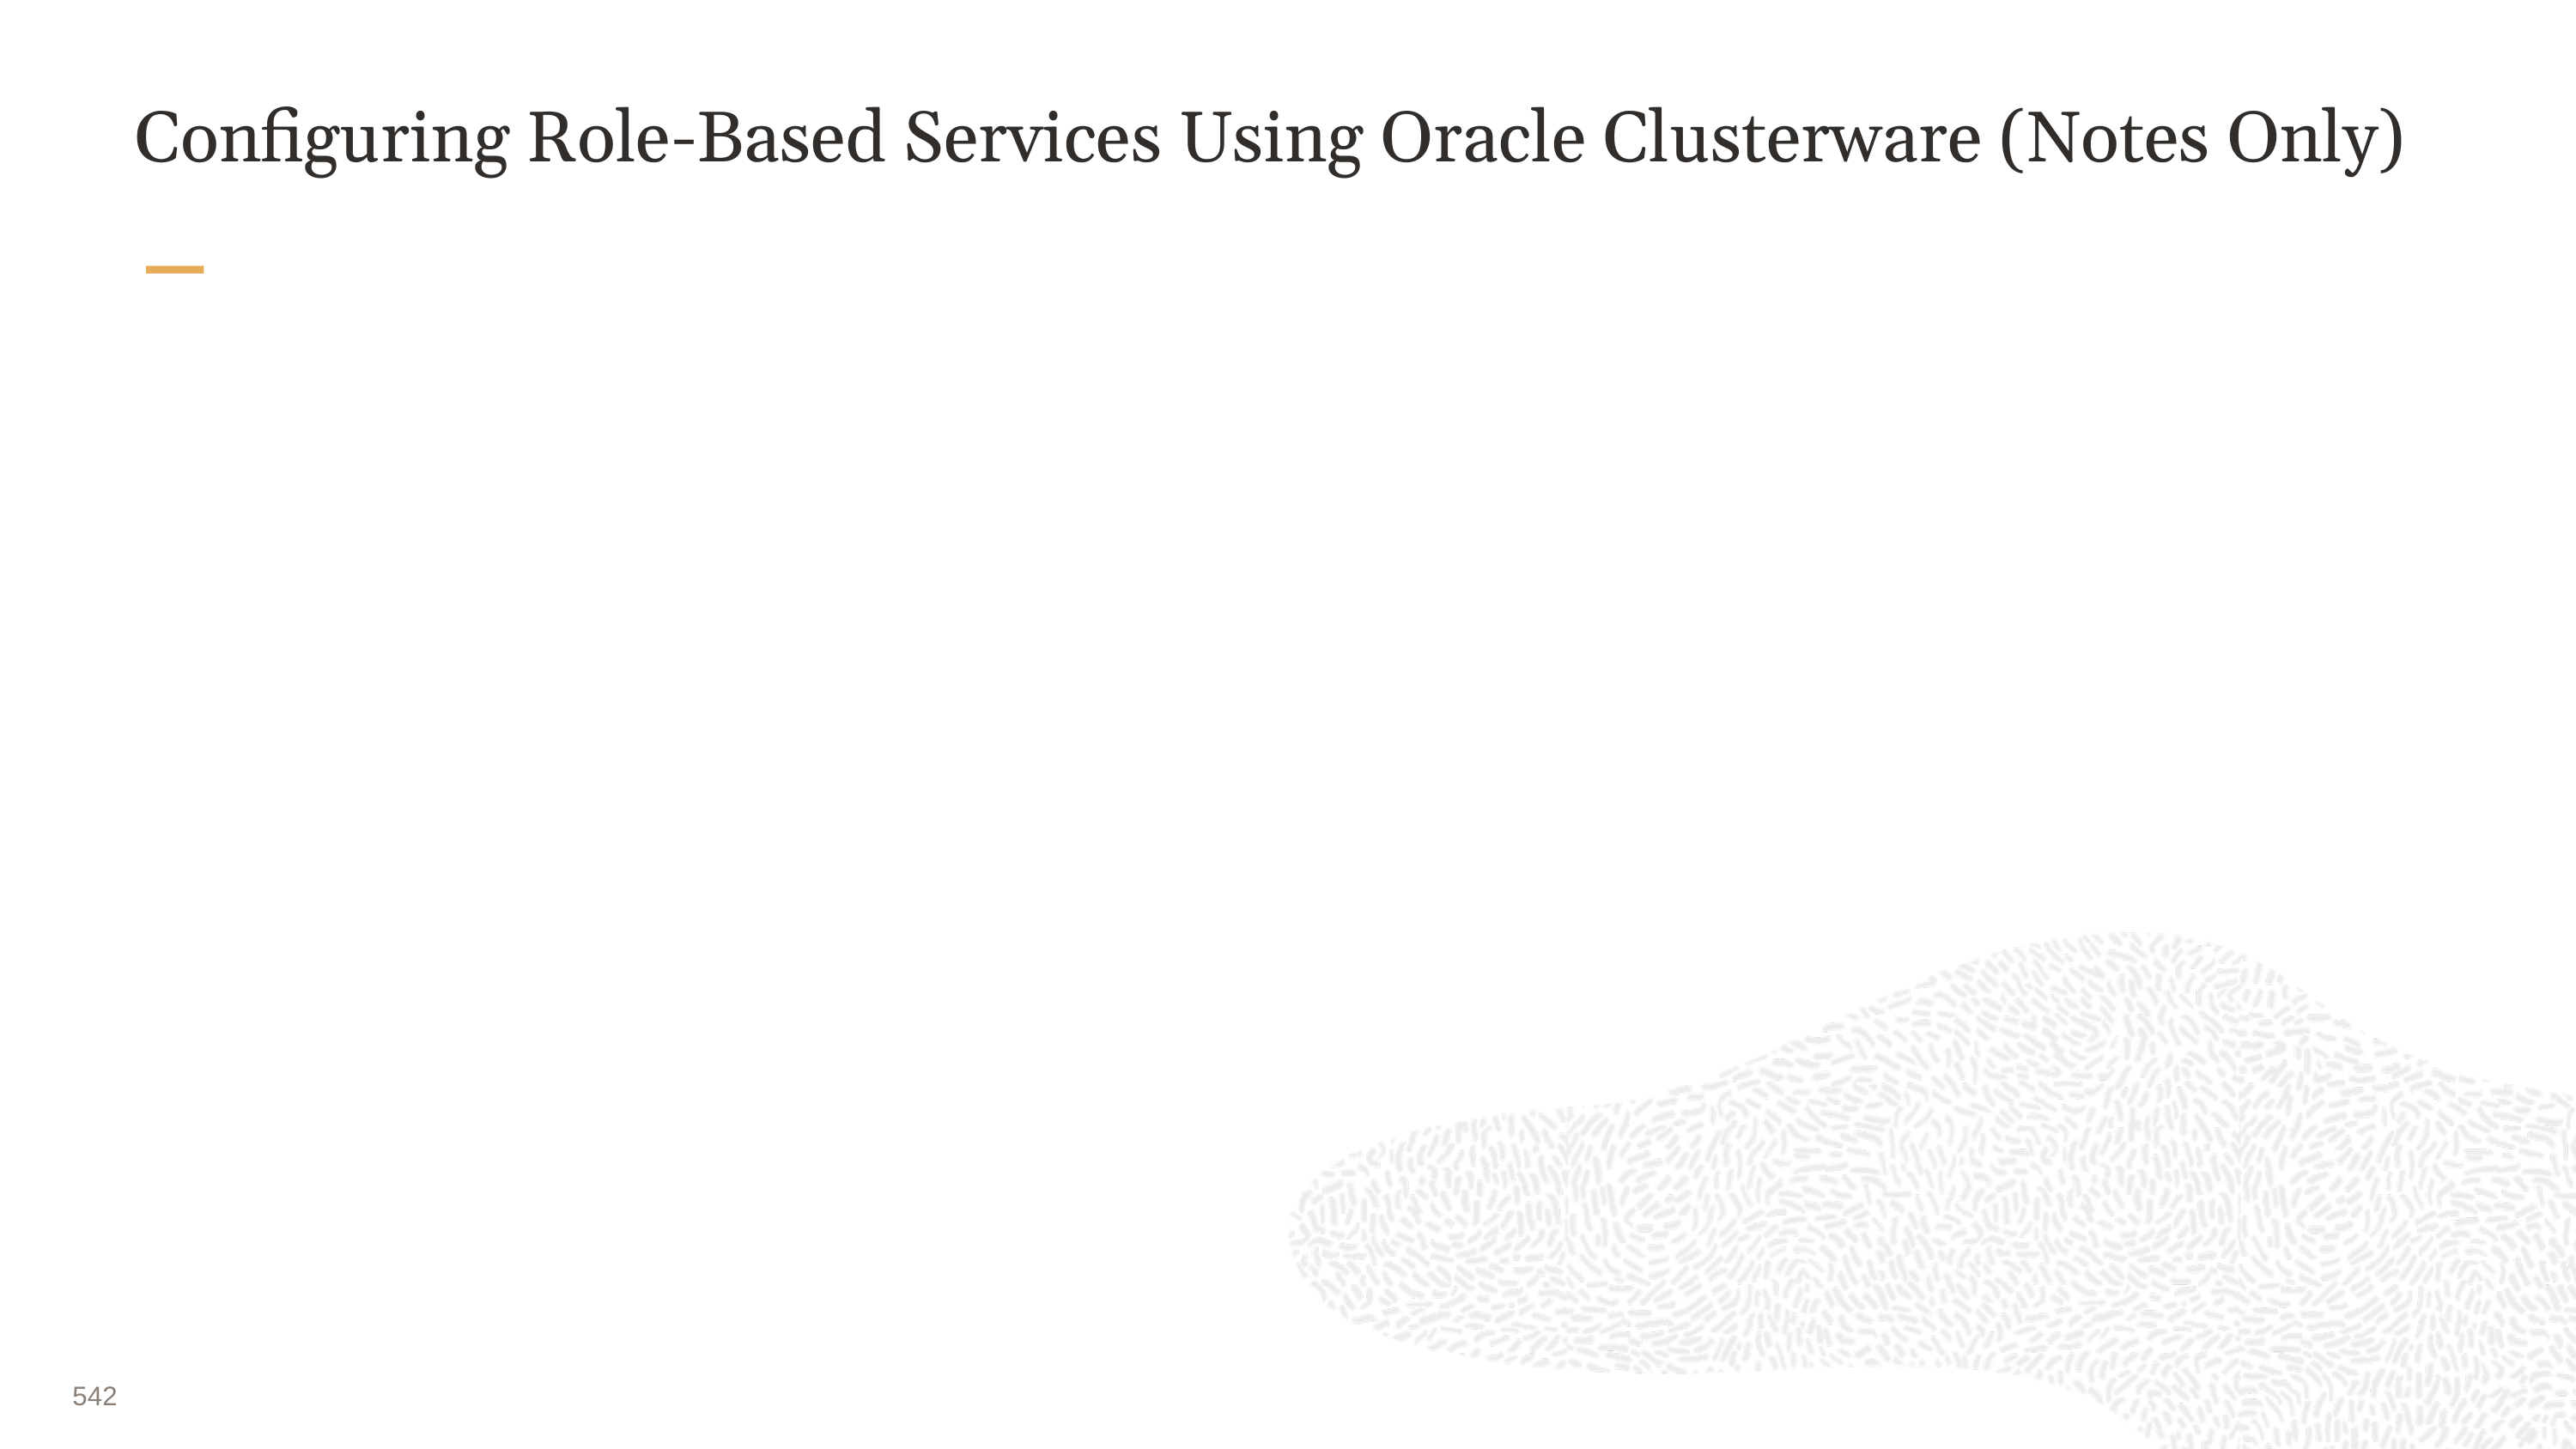

# Configuring Role-Based Services Using Oracle Clusterware (Notes Only)